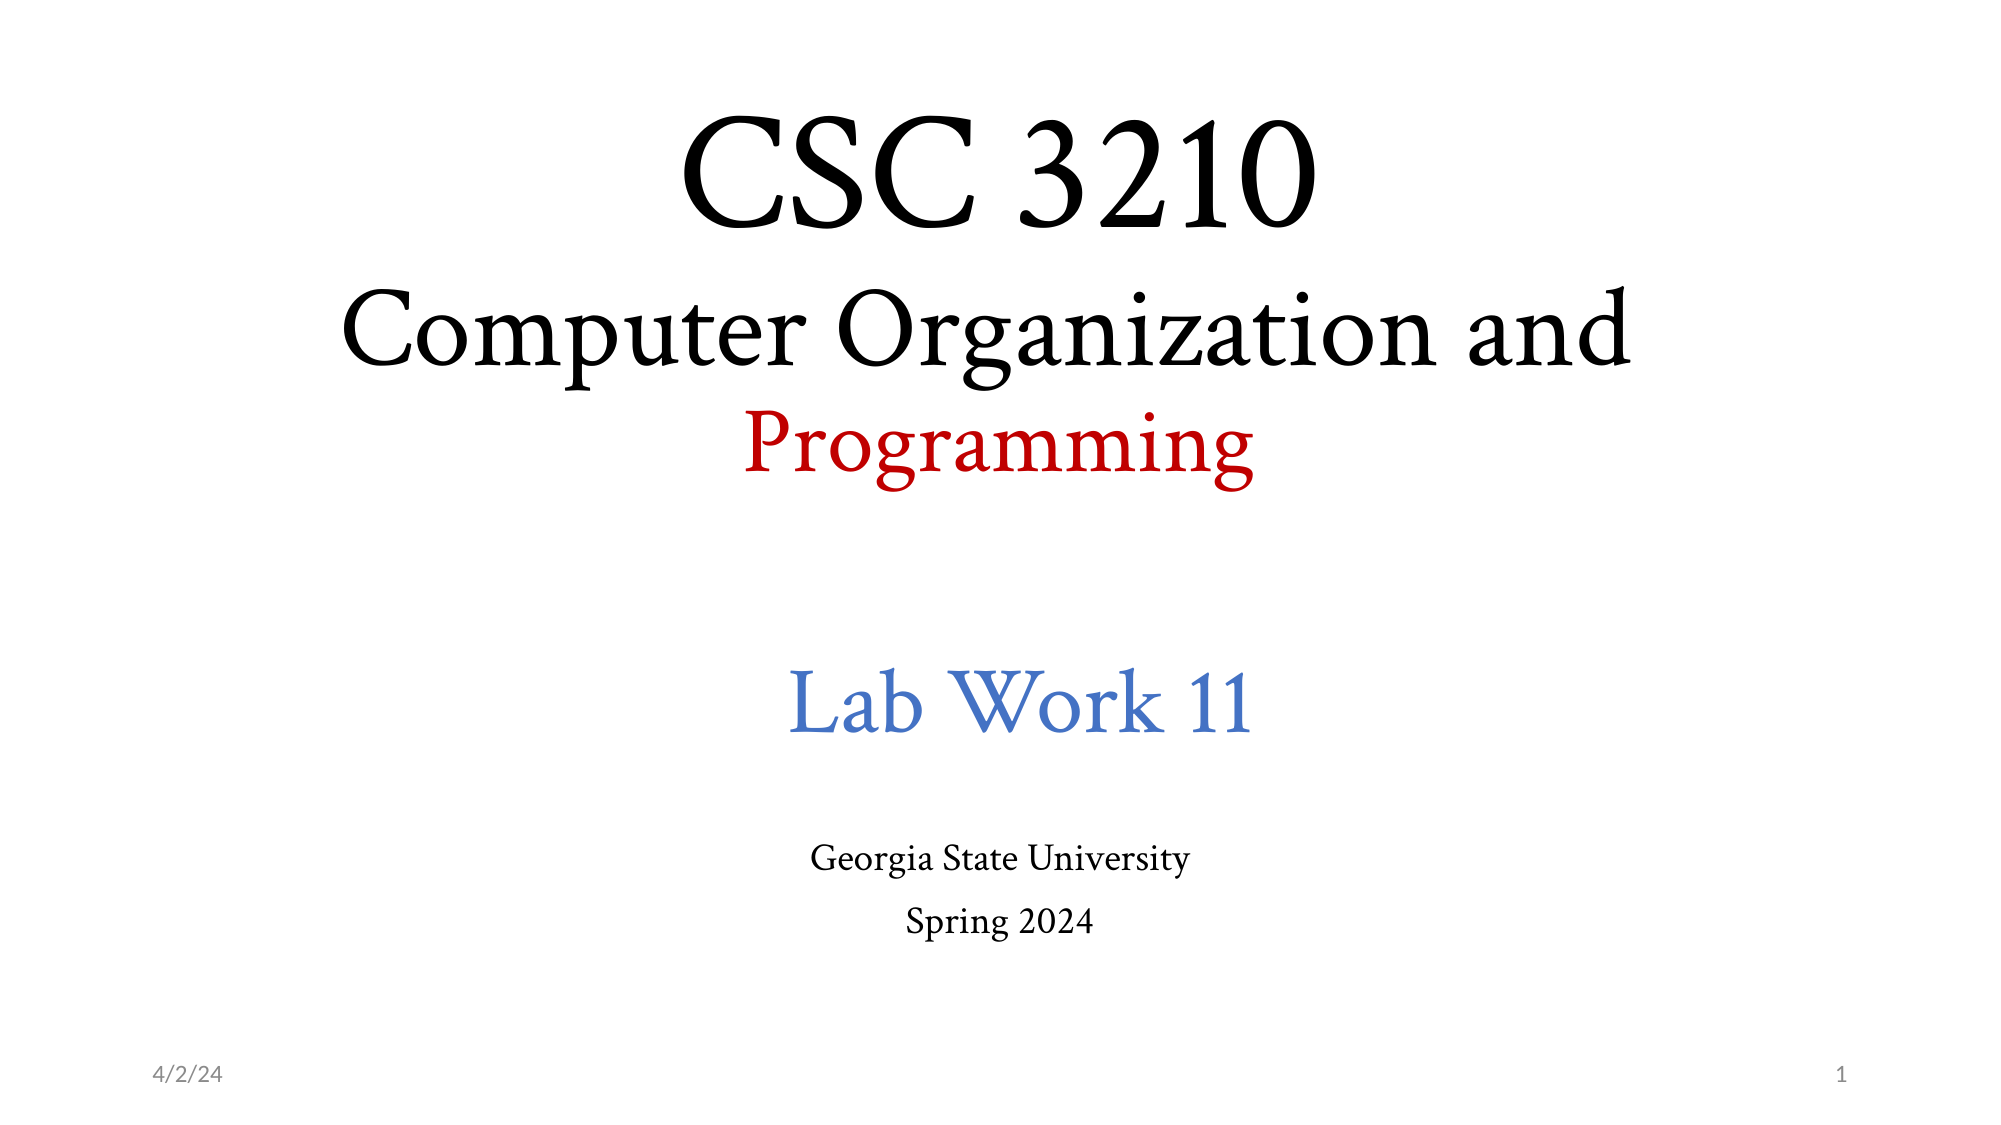

# CSC 3210 Computer Organization and Programming
Lab Work 11

Georgia State University
Spring 2024
4/2/24
1